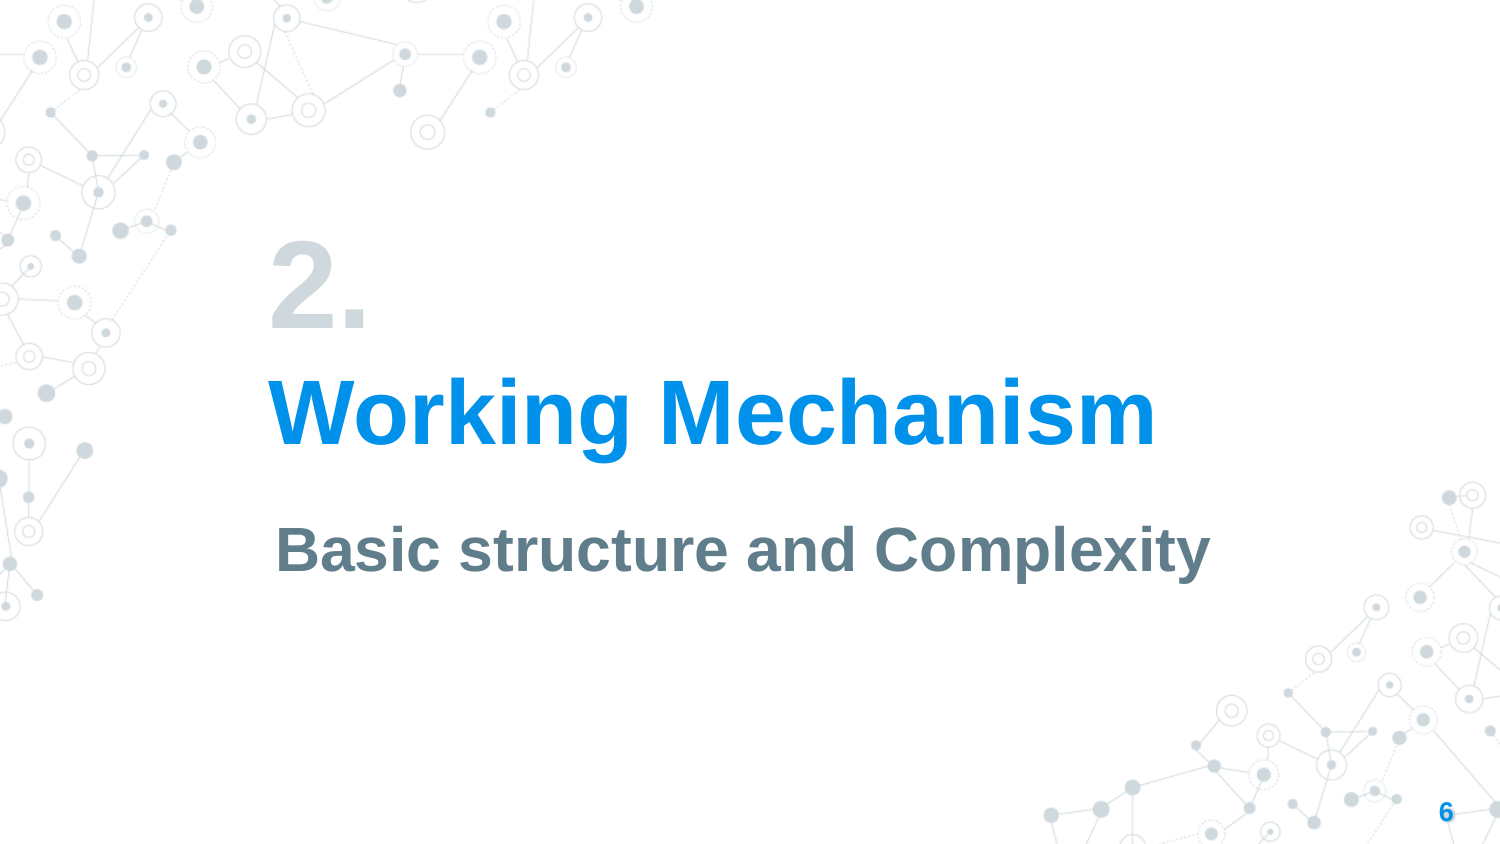

# 2.
Working Mechanism
Basic structure and Complexity
6